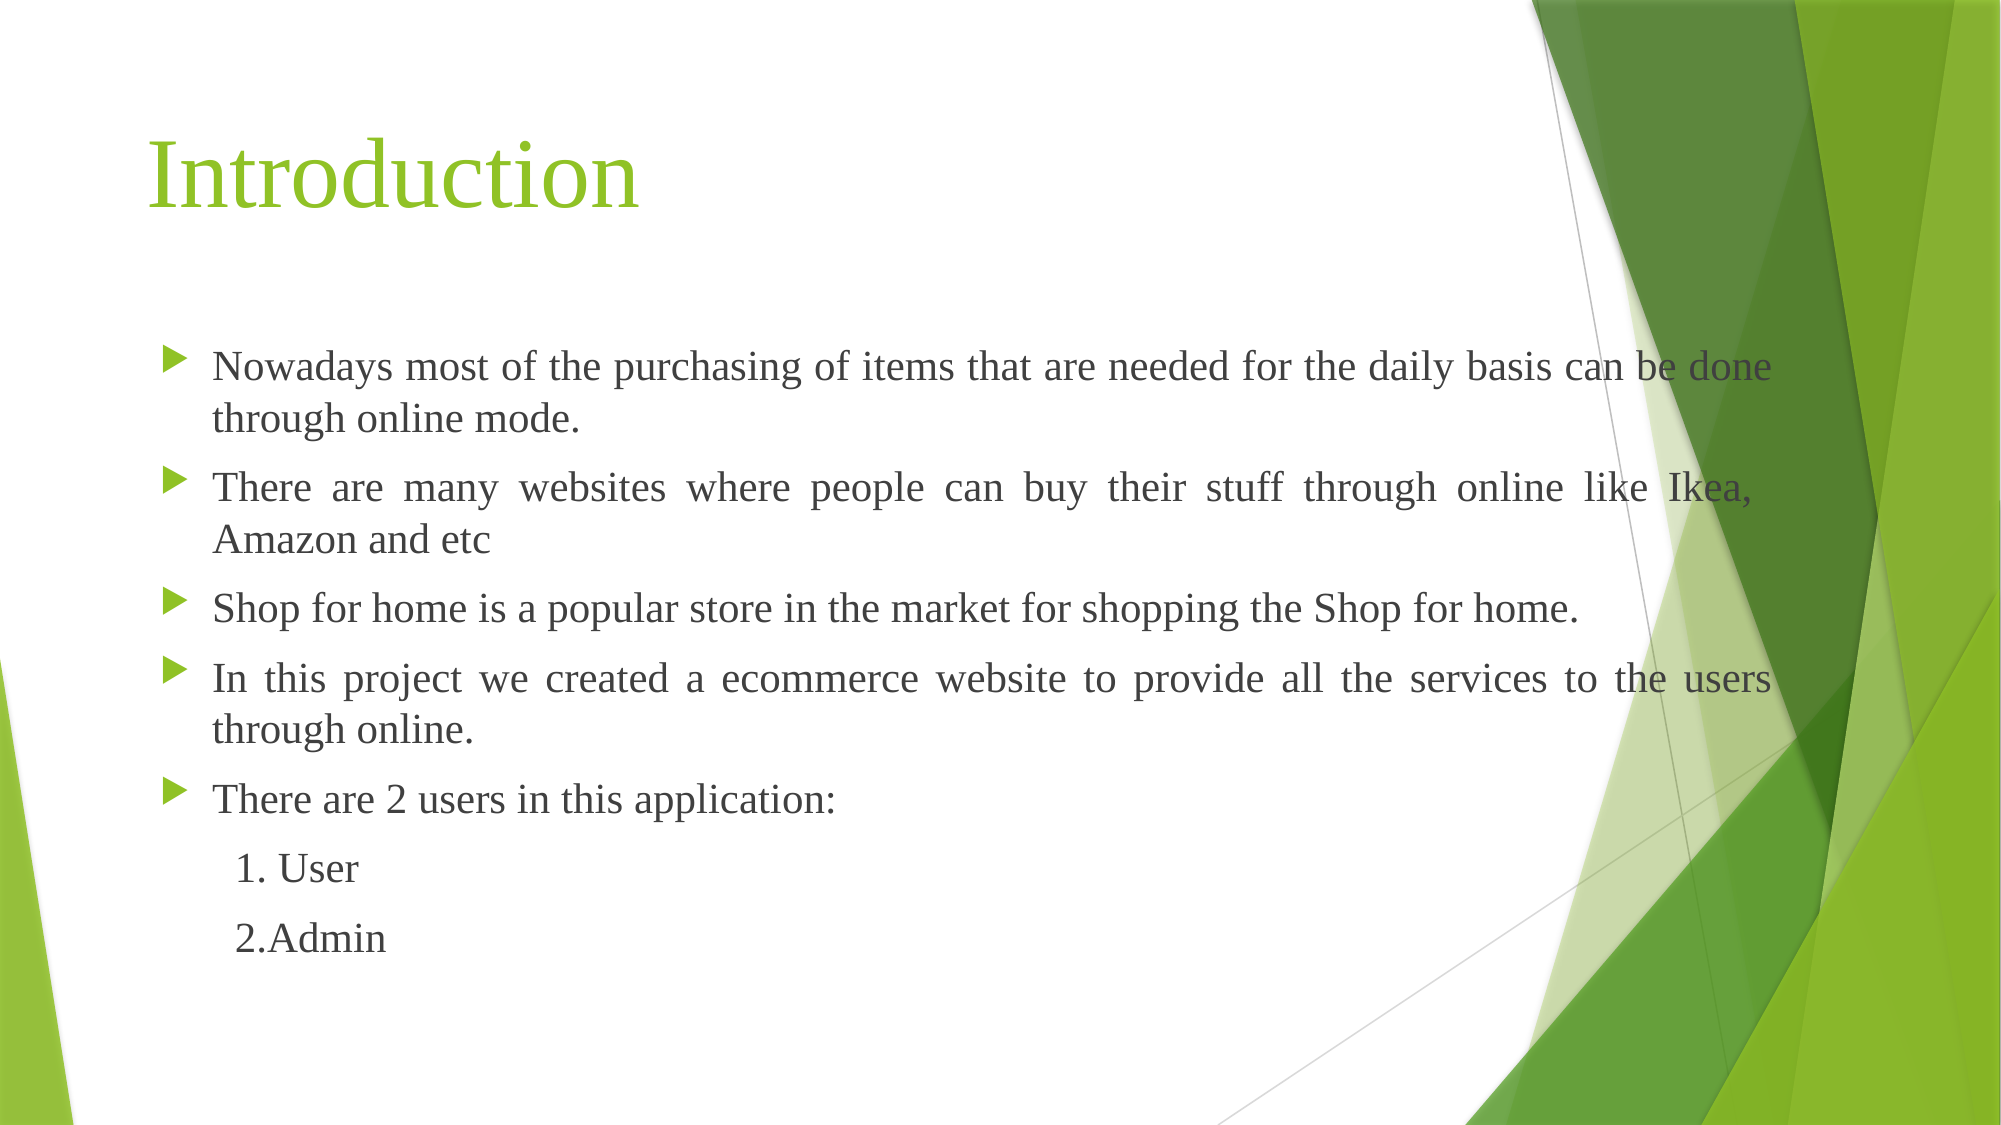

# Introduction

Nowadays most of the purchasing of items that are needed for the daily basis can be done through online mode.
There are many websites where people can buy their stuff through online like Ikea,  Amazon and etc
Shop for home is a popular store in the market for shopping the Shop for home.
In this project we created a ecommerce website to provide all the services to the users through online.
There are 2 users in this application:
       1. User
       2.Admin